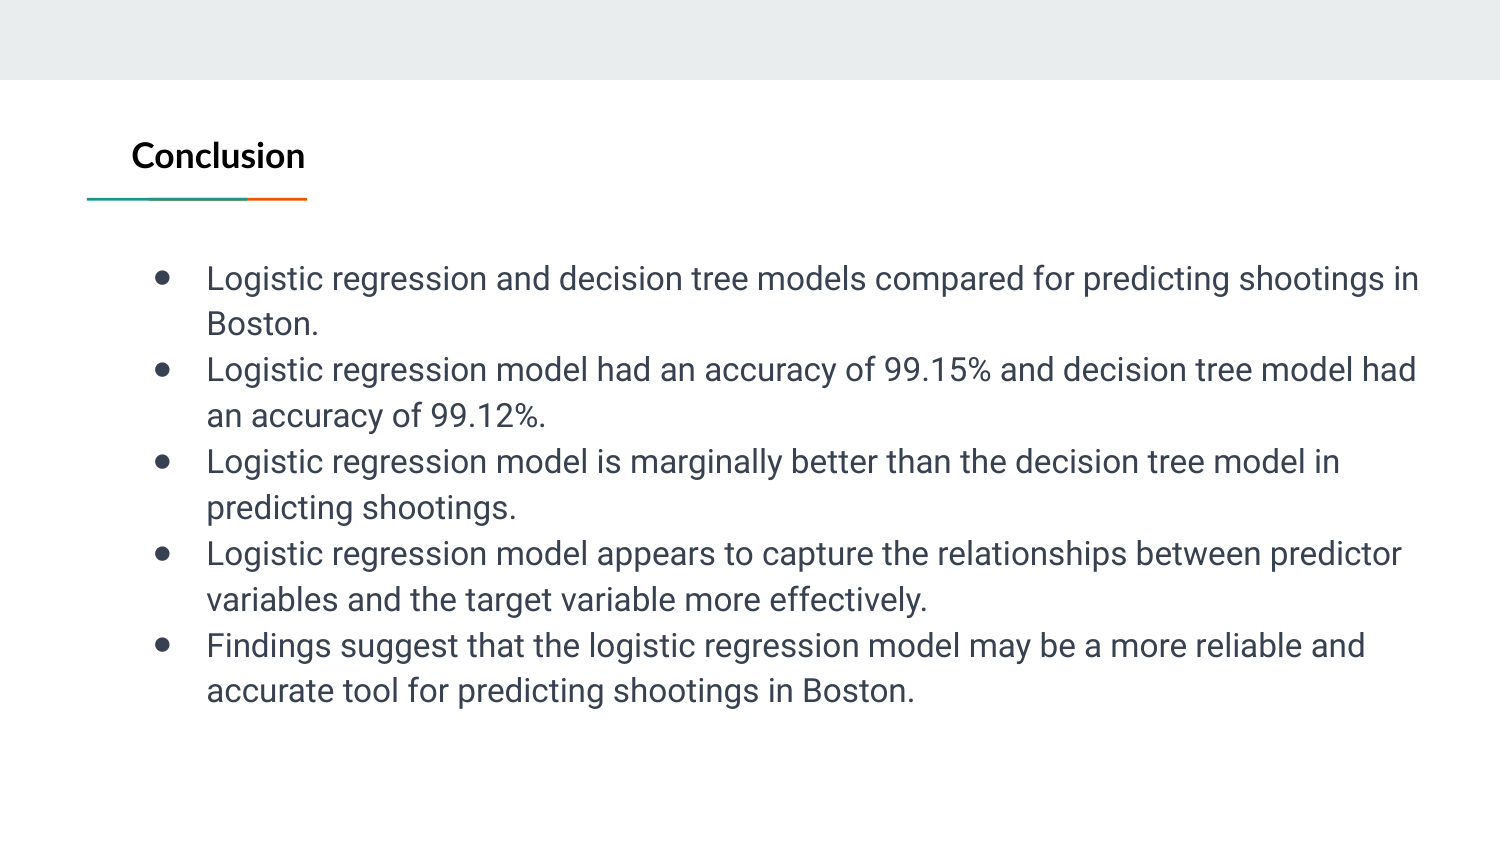

Conclusion
Logistic regression and decision tree models compared for predicting shootings in Boston.
Logistic regression model had an accuracy of 99.15% and decision tree model had an accuracy of 99.12%.
Logistic regression model is marginally better than the decision tree model in predicting shootings.
Logistic regression model appears to capture the relationships between predictor variables and the target variable more effectively.
Findings suggest that the logistic regression model may be a more reliable and accurate tool for predicting shootings in Boston.